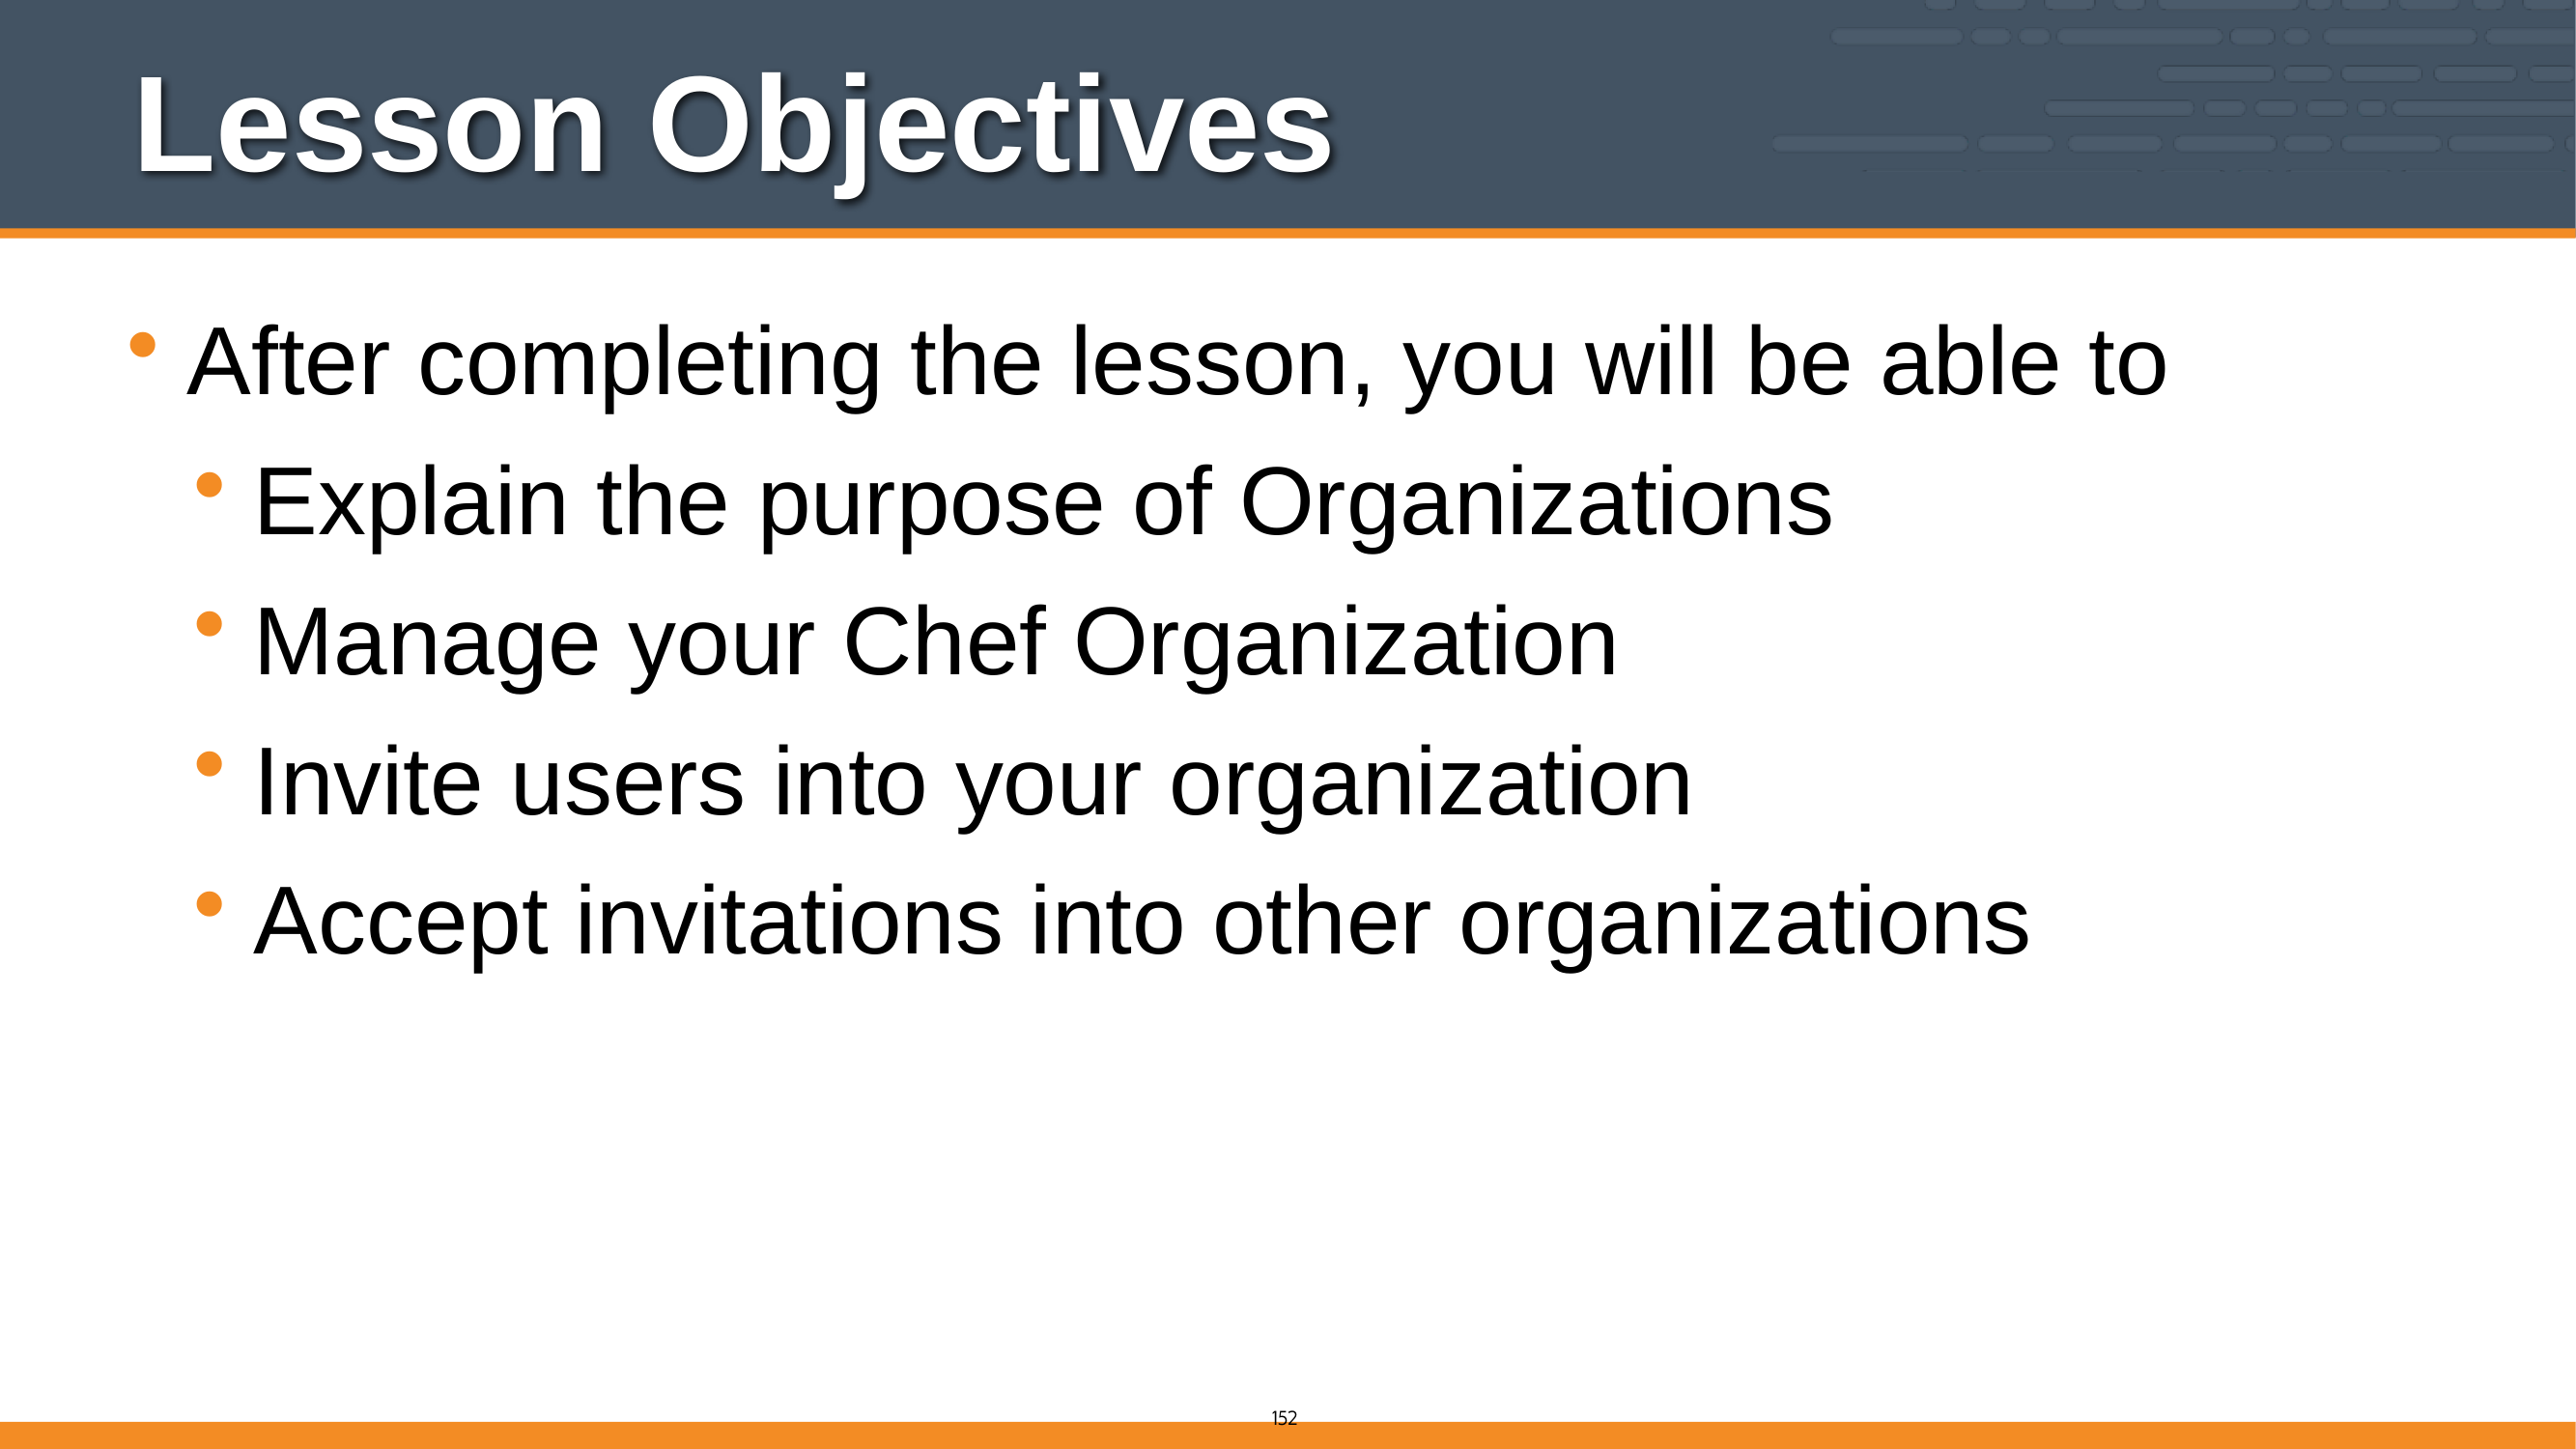

# Lesson Objectives
After completing the lesson, you will be able to
Explain the purpose of Organizations
Manage your Chef Organization
Invite users into your organization
Accept invitations into other organizations
152